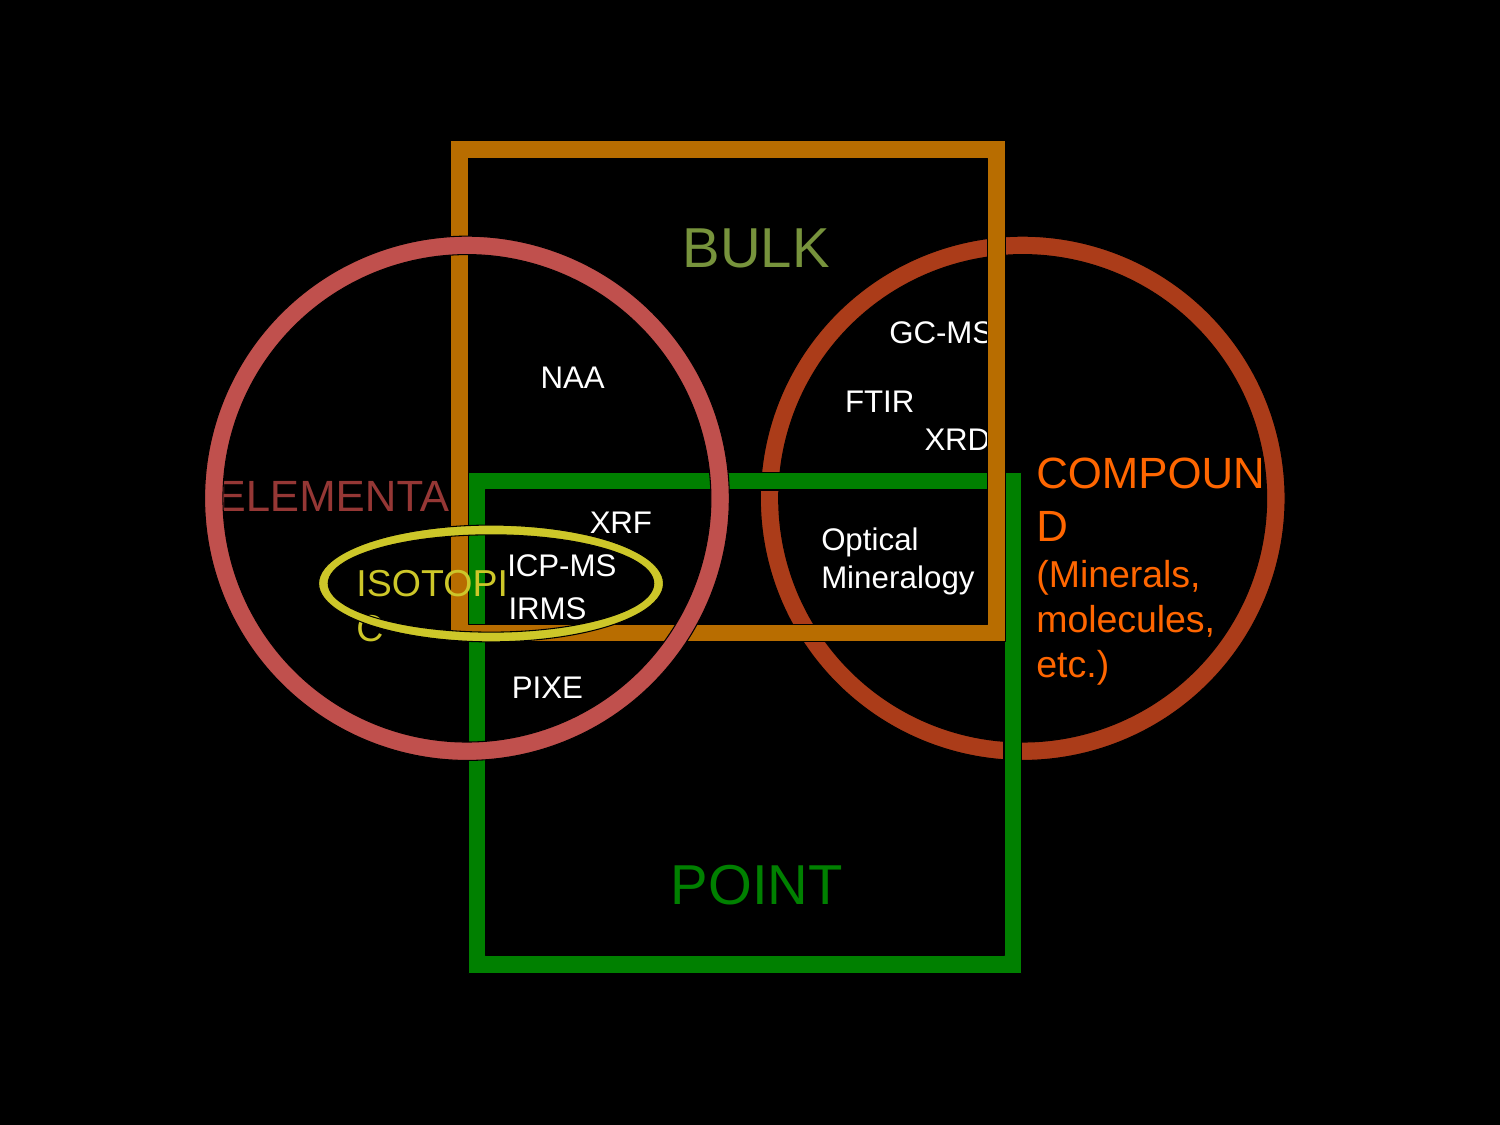

BULK

GC-MS
NAA
FTIR
XRD
COMPOUND
(Minerals, molecules, etc.)

ELEMENTAL

XRF
Optical Mineralogy

ICP-MS
ISOTOPIC
IRMS
PIXE
POINT